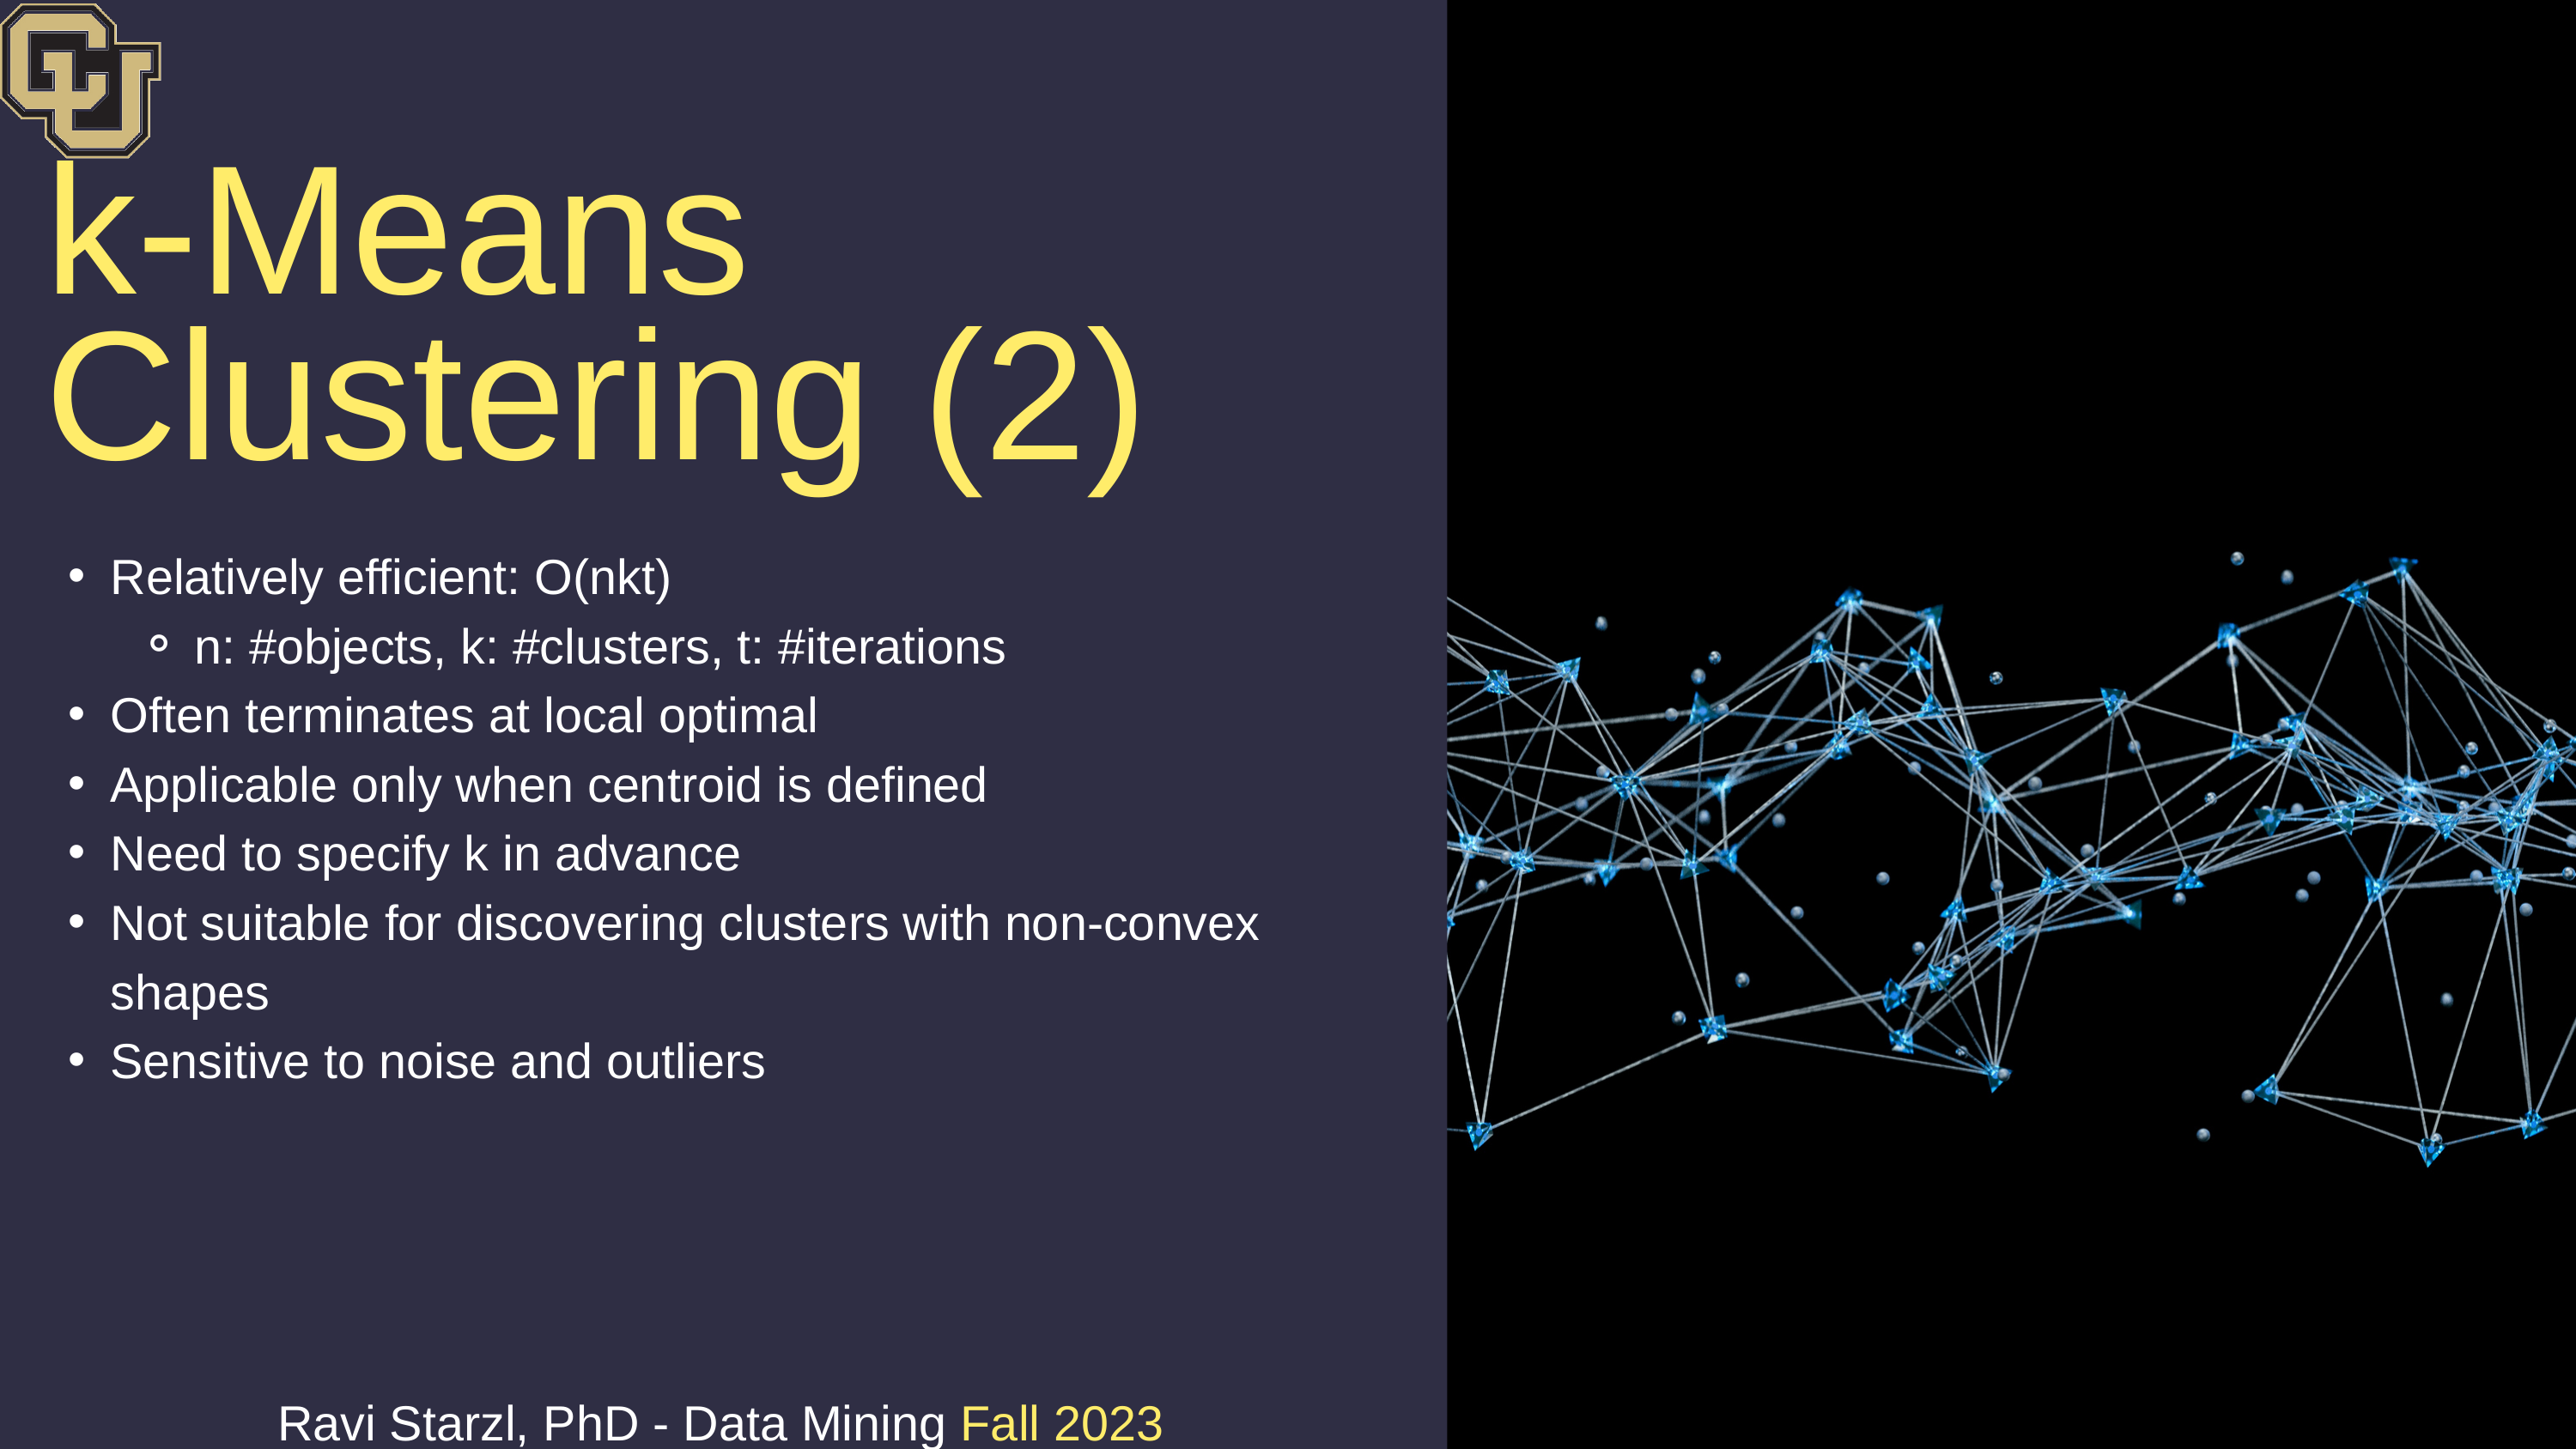

k-Means Clustering (2)
Relatively efficient: O(nkt)
n: #objects, k: #clusters, t: #iterations
Often terminates at local optimal
Applicable only when centroid is defined
Need to specify k in advance
Not suitable for discovering clusters with non-convex shapes
Sensitive to noise and outliers
Ravi Starzl, PhD - Data Mining Fall 2023